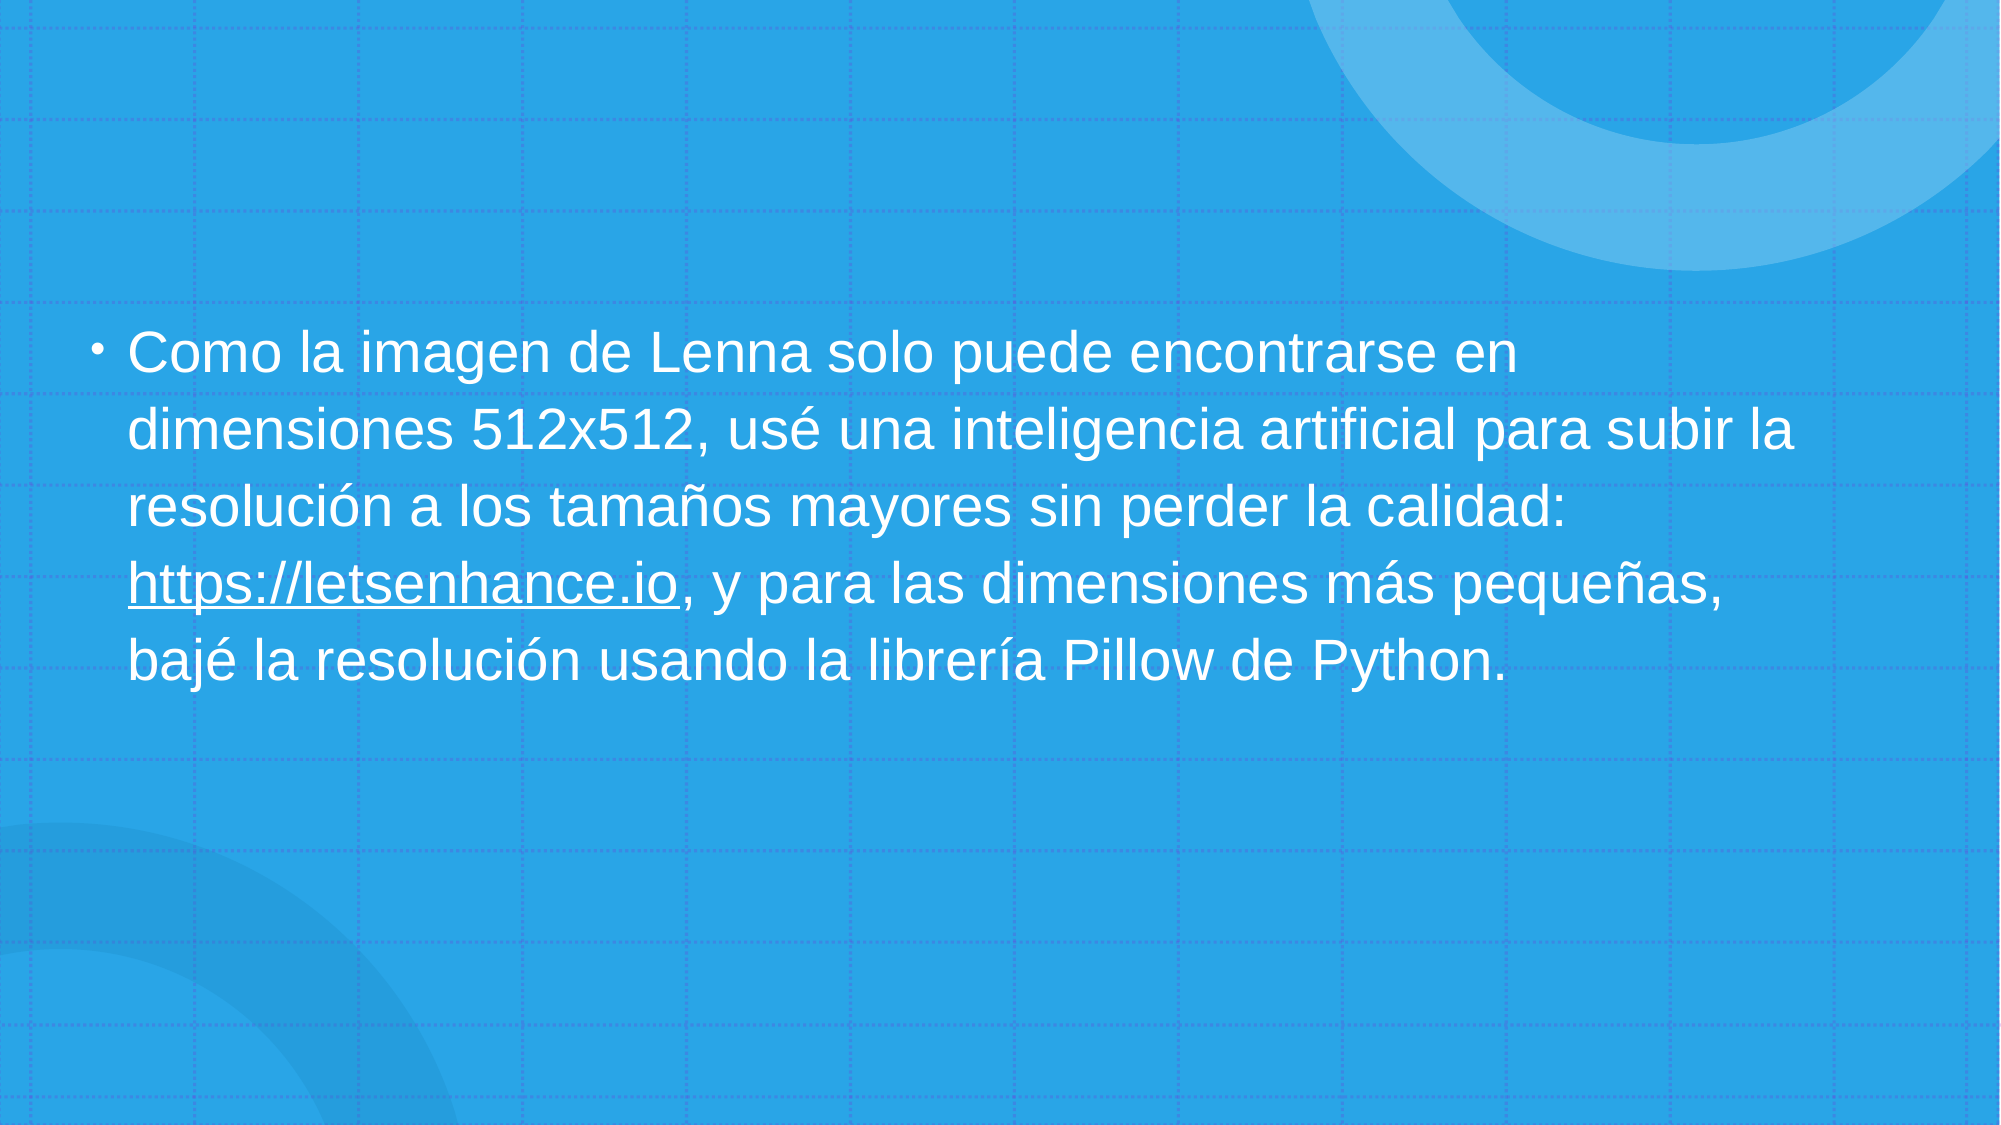

Como la imagen de Lenna solo puede encontrarse en dimensiones 512x512, usé una inteligencia artificial para subir la resolución a los tamaños mayores sin perder la calidad: https://letsenhance.io, y para las dimensiones más pequeñas, bajé la resolución usando la librería Pillow de Python.